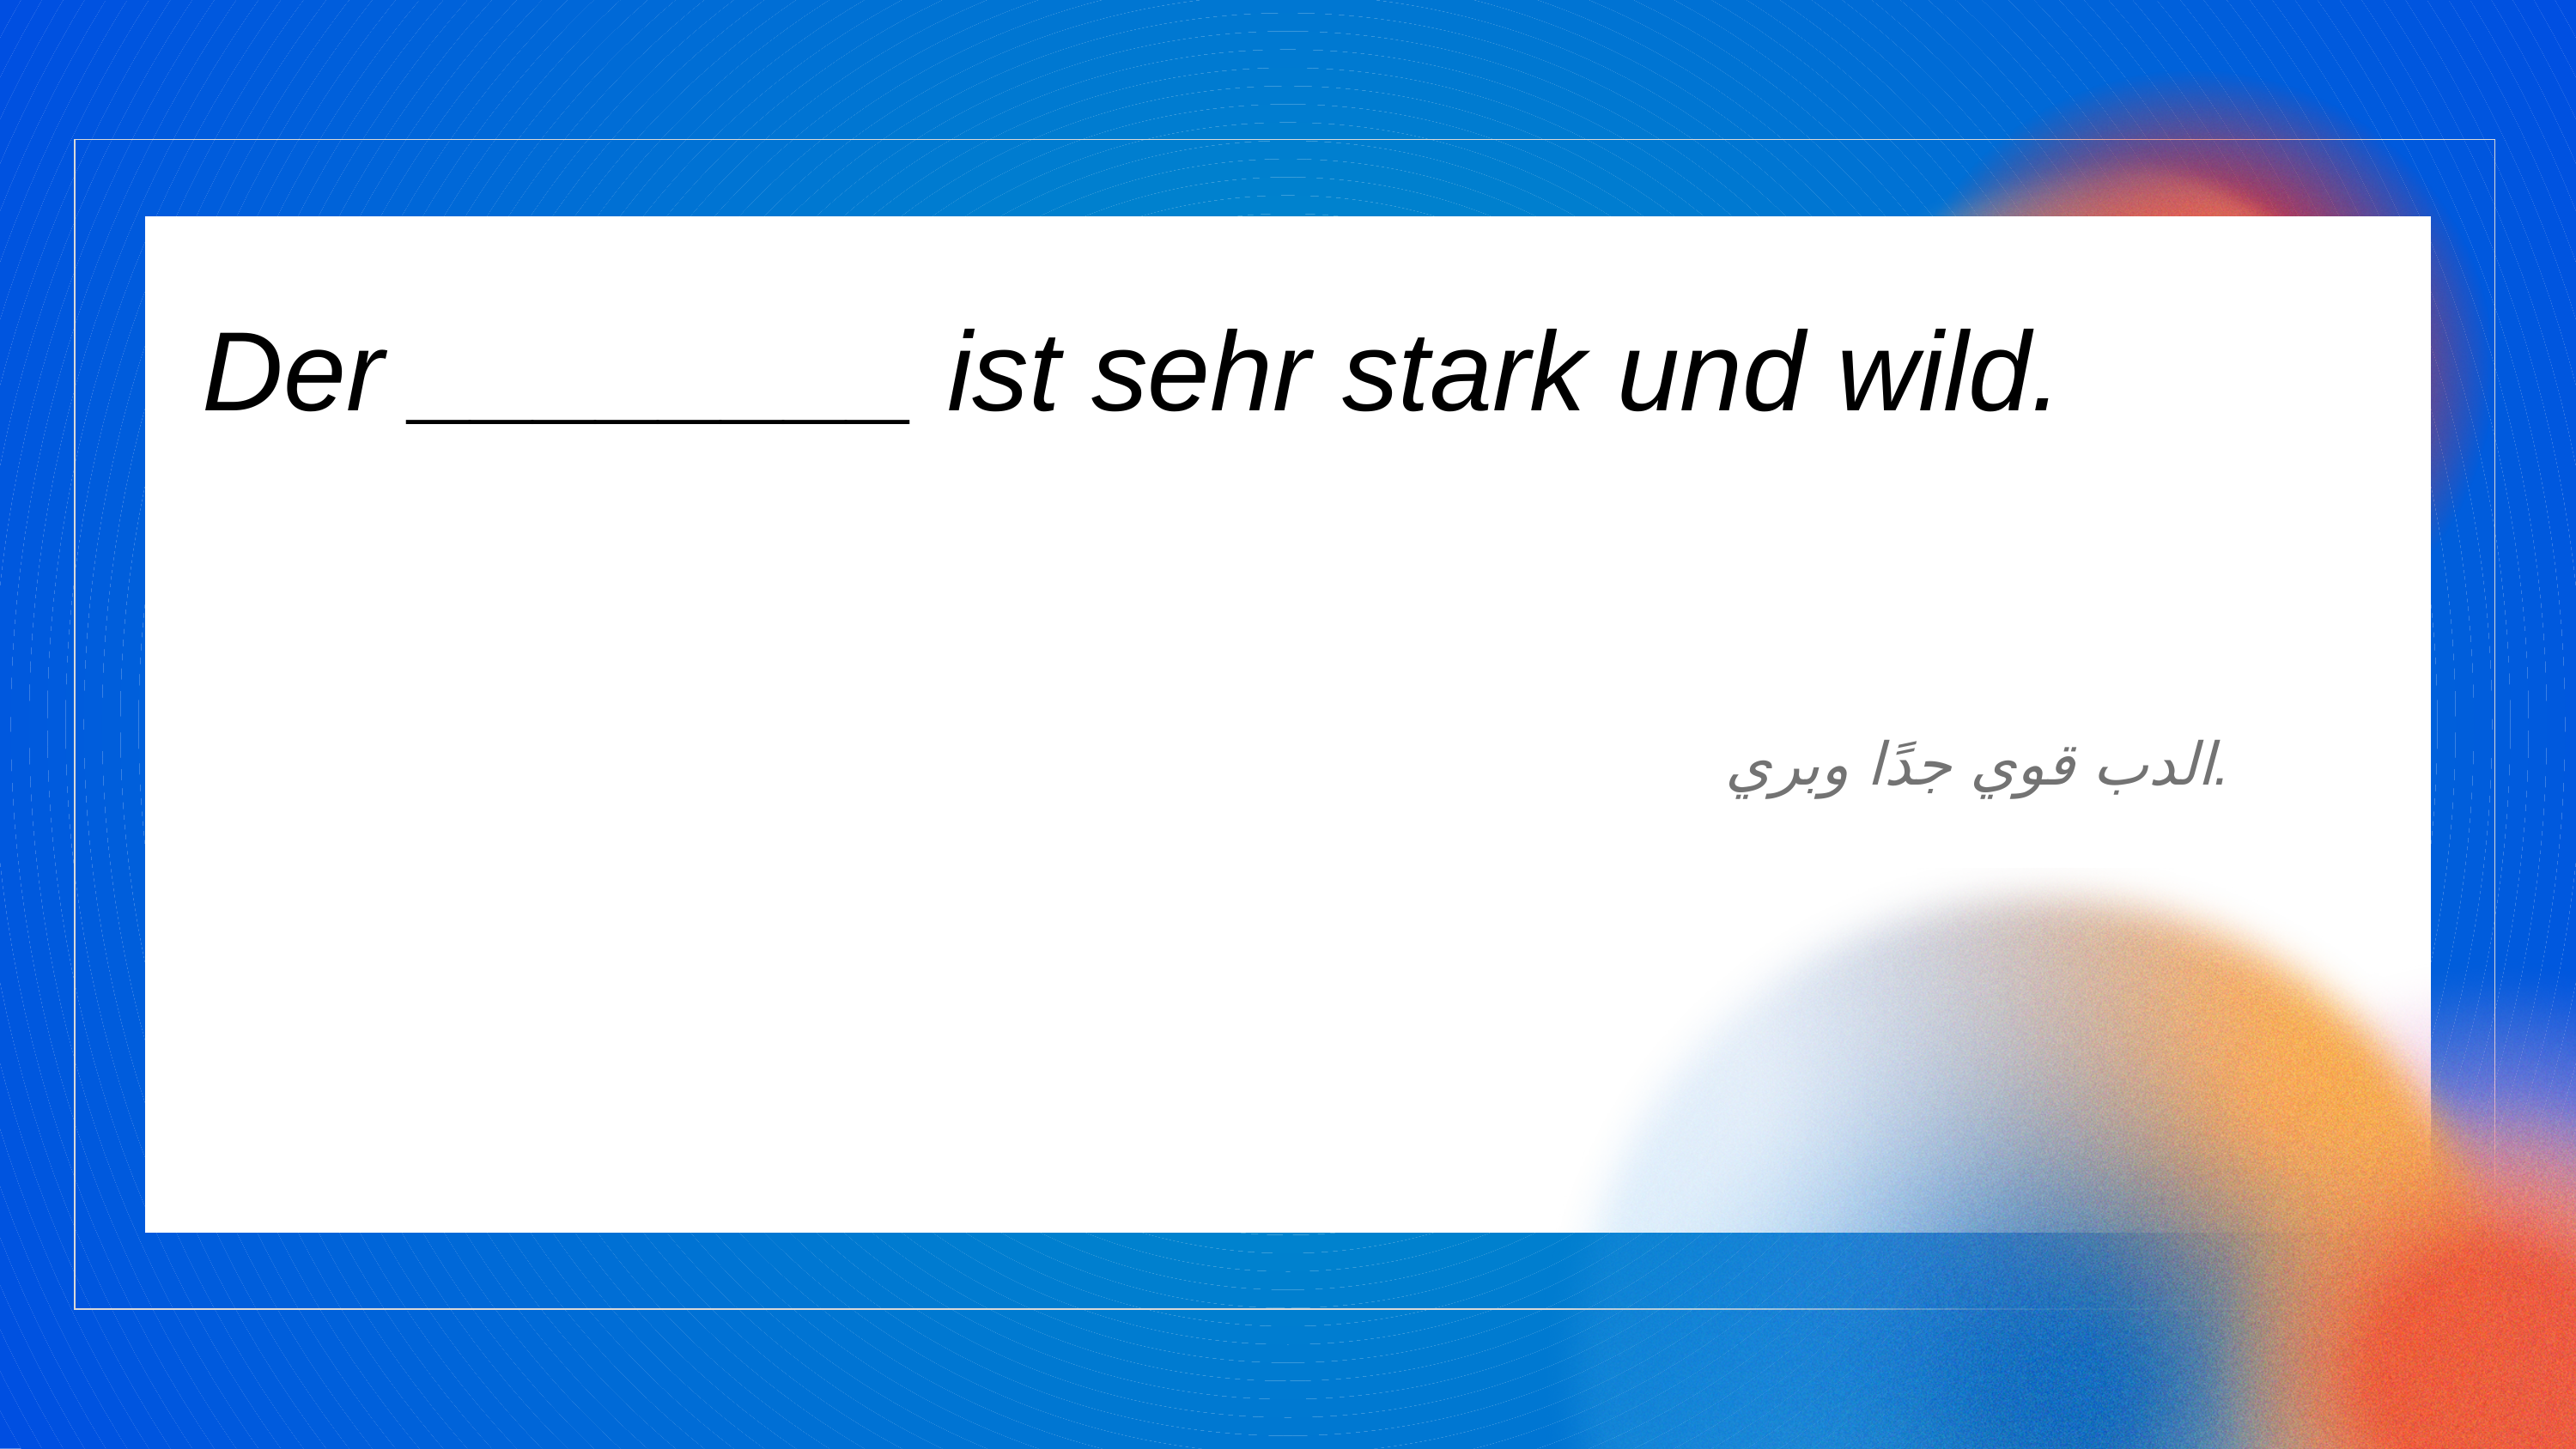

Der ________ ist sehr stark und wild.
الدب قوي جدًا وبري.